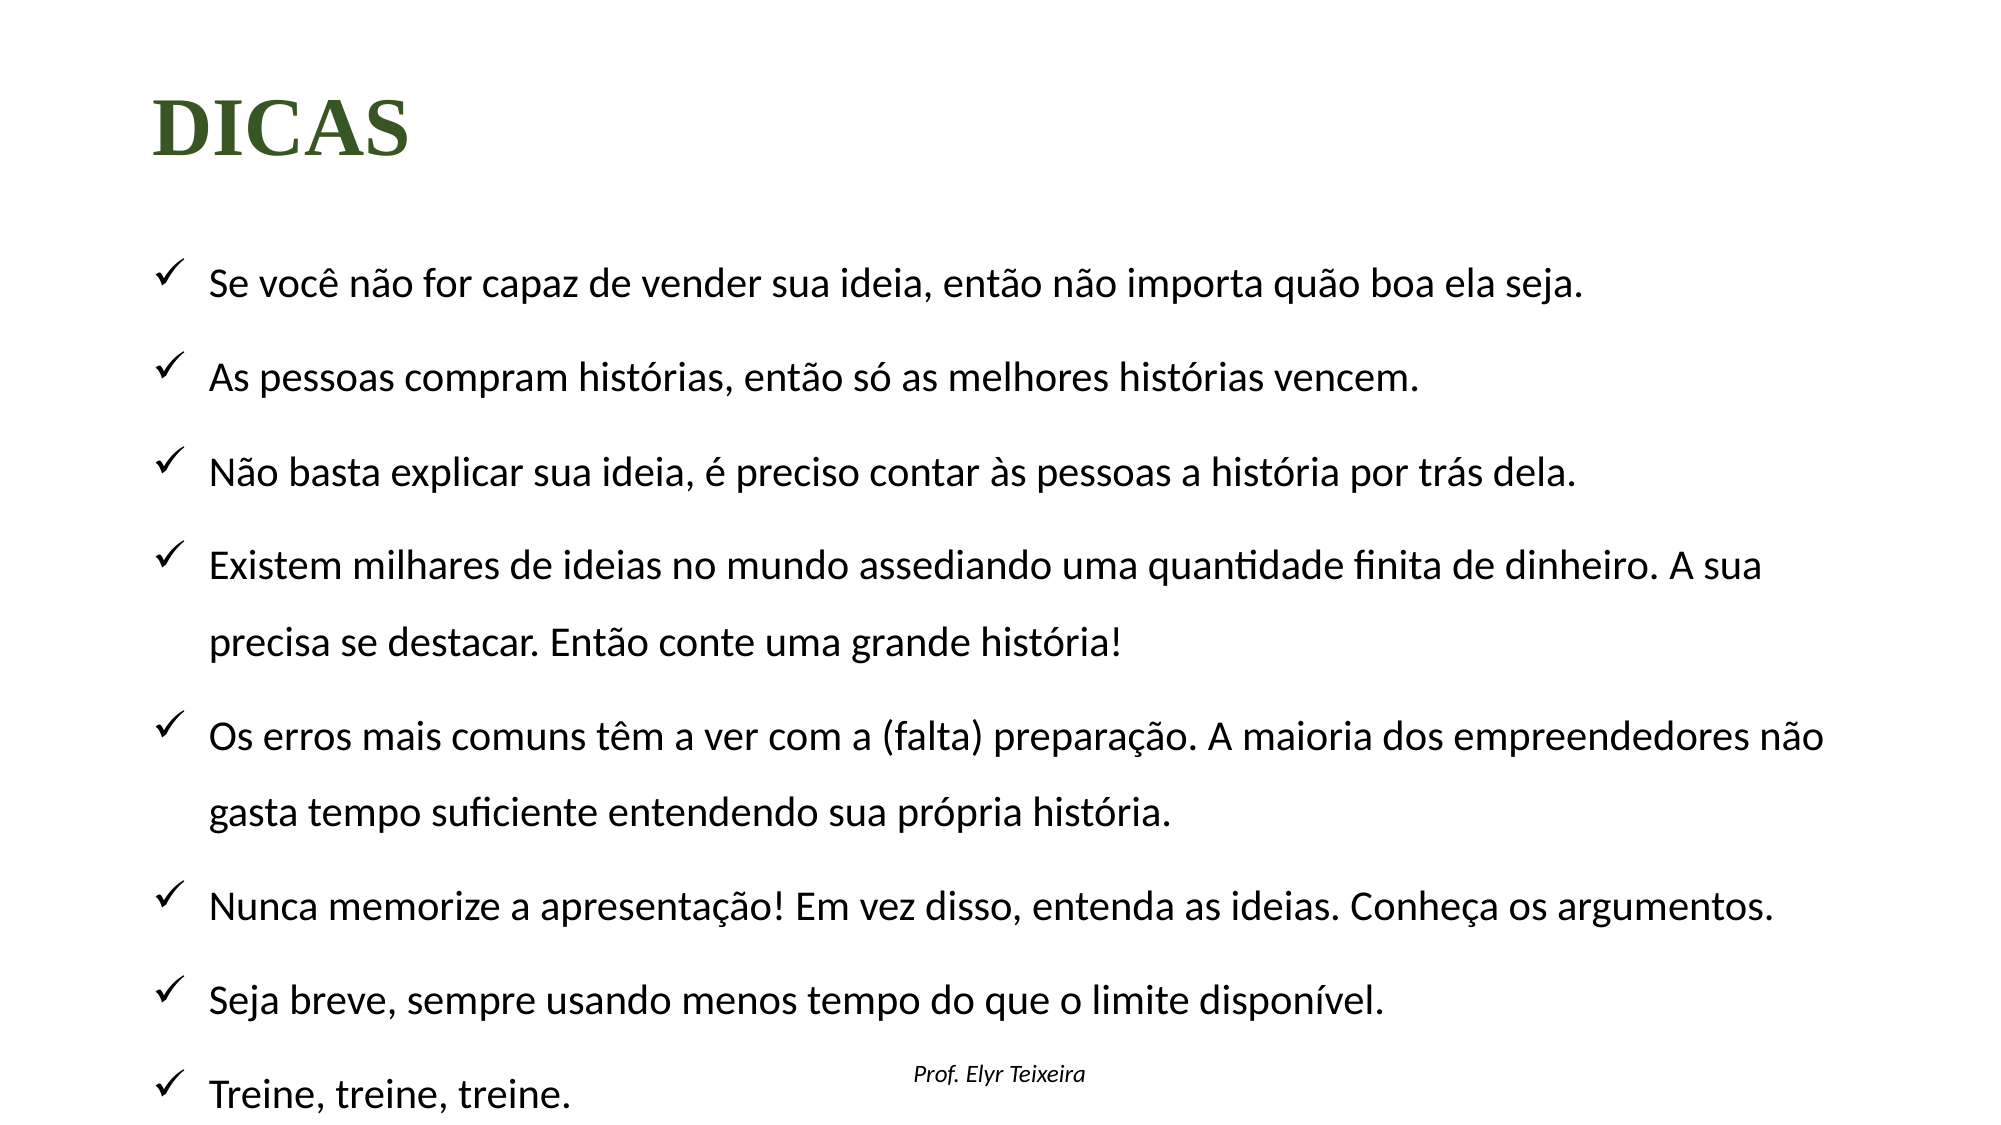

# dicas
Se você não for capaz de vender sua ideia, então não importa quão boa ela seja.
As pessoas compram histórias, então só as melhores histórias vencem.
Não basta explicar sua ideia, é preciso contar às pessoas a história por trás dela.
Existem milhares de ideias no mundo assediando uma quantidade finita de dinheiro. A sua precisa se destacar. Então conte uma grande história!
Os erros mais comuns têm a ver com a (falta) preparação. A maioria dos empreendedores não gasta tempo suficiente entendendo sua própria história.
Nunca memorize a apresentação! Em vez disso, entenda as ideias. Conheça os argumentos.
Seja breve, sempre usando menos tempo do que o limite disponível.
Treine, treine, treine.